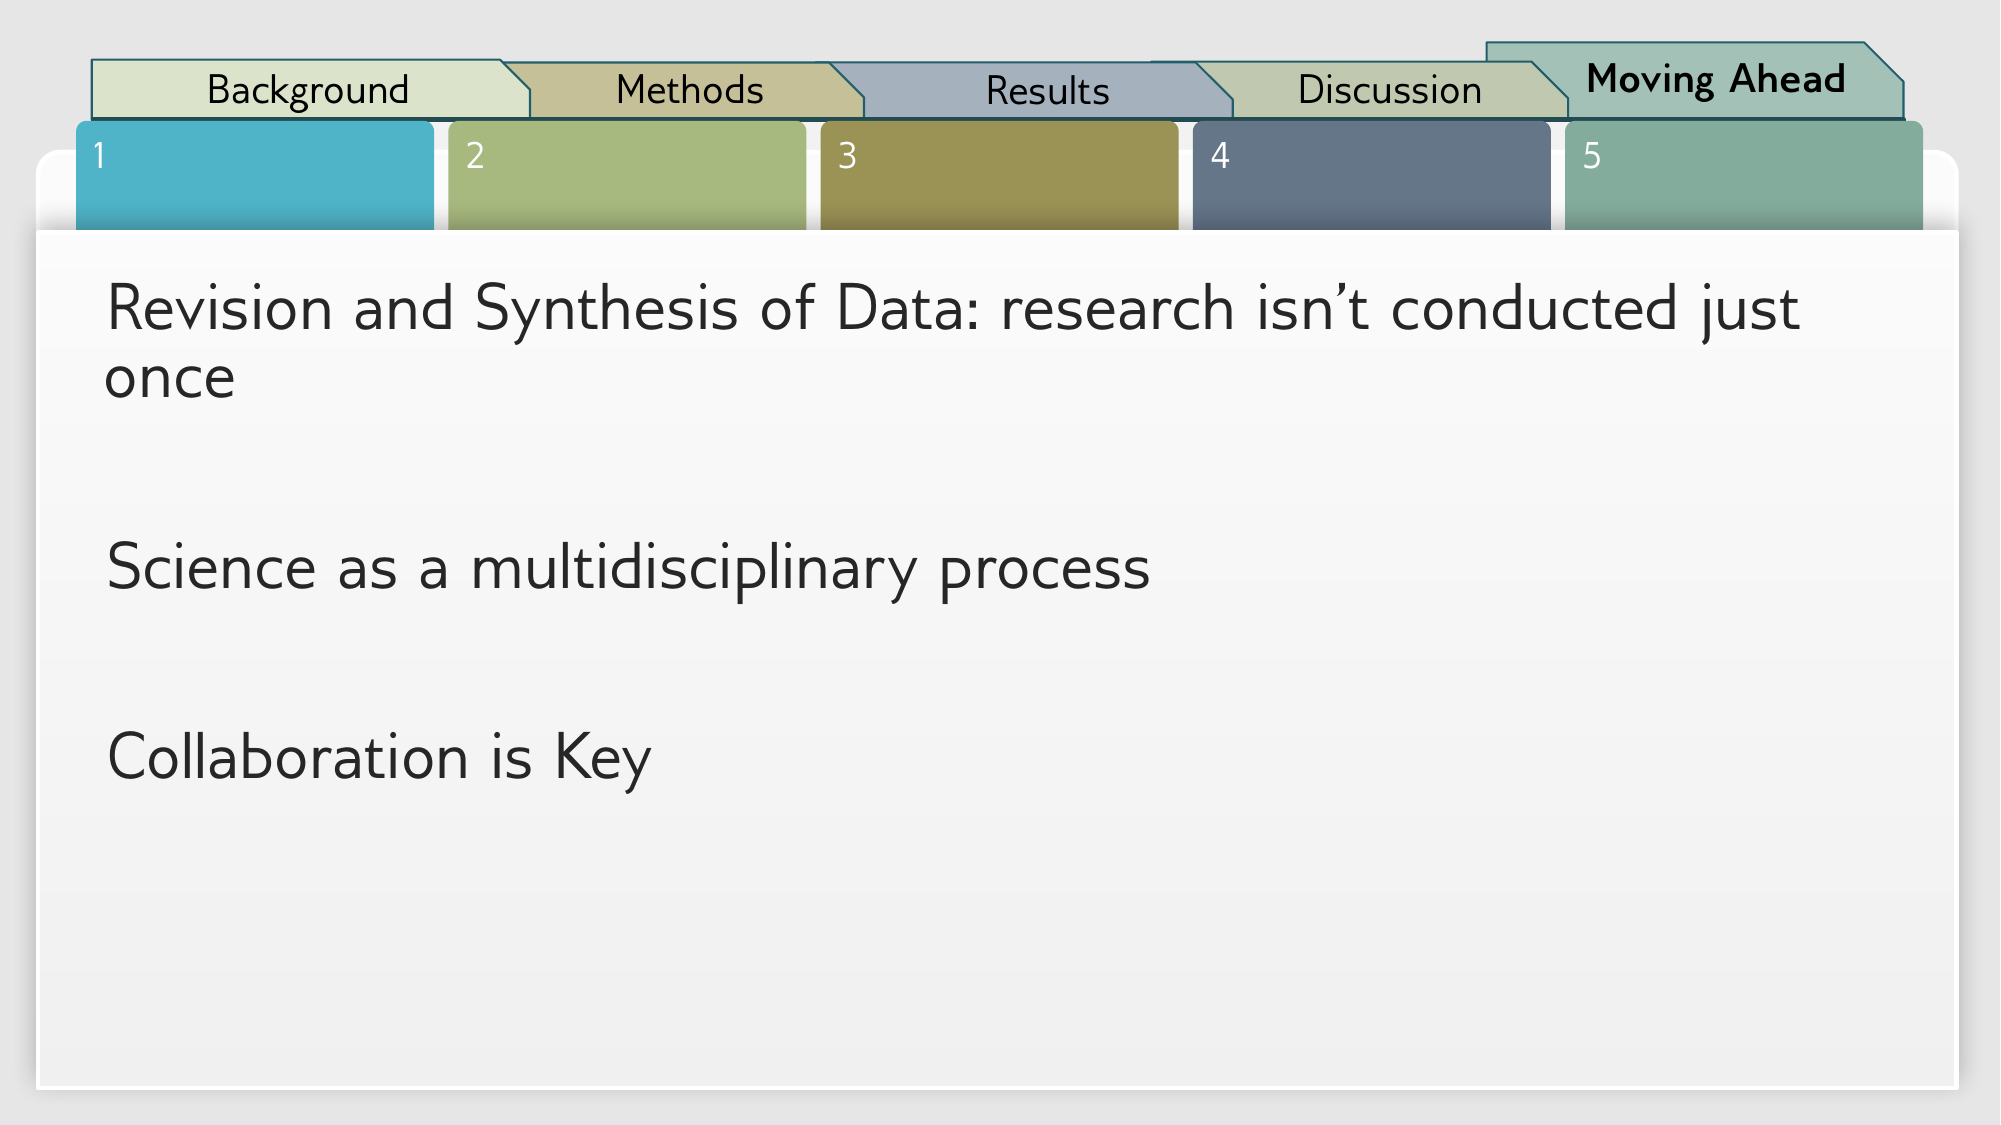

Revision and Synthesis of Data: research isn’t conducted just once

Science as a multidisciplinary process

Collaboration is Key